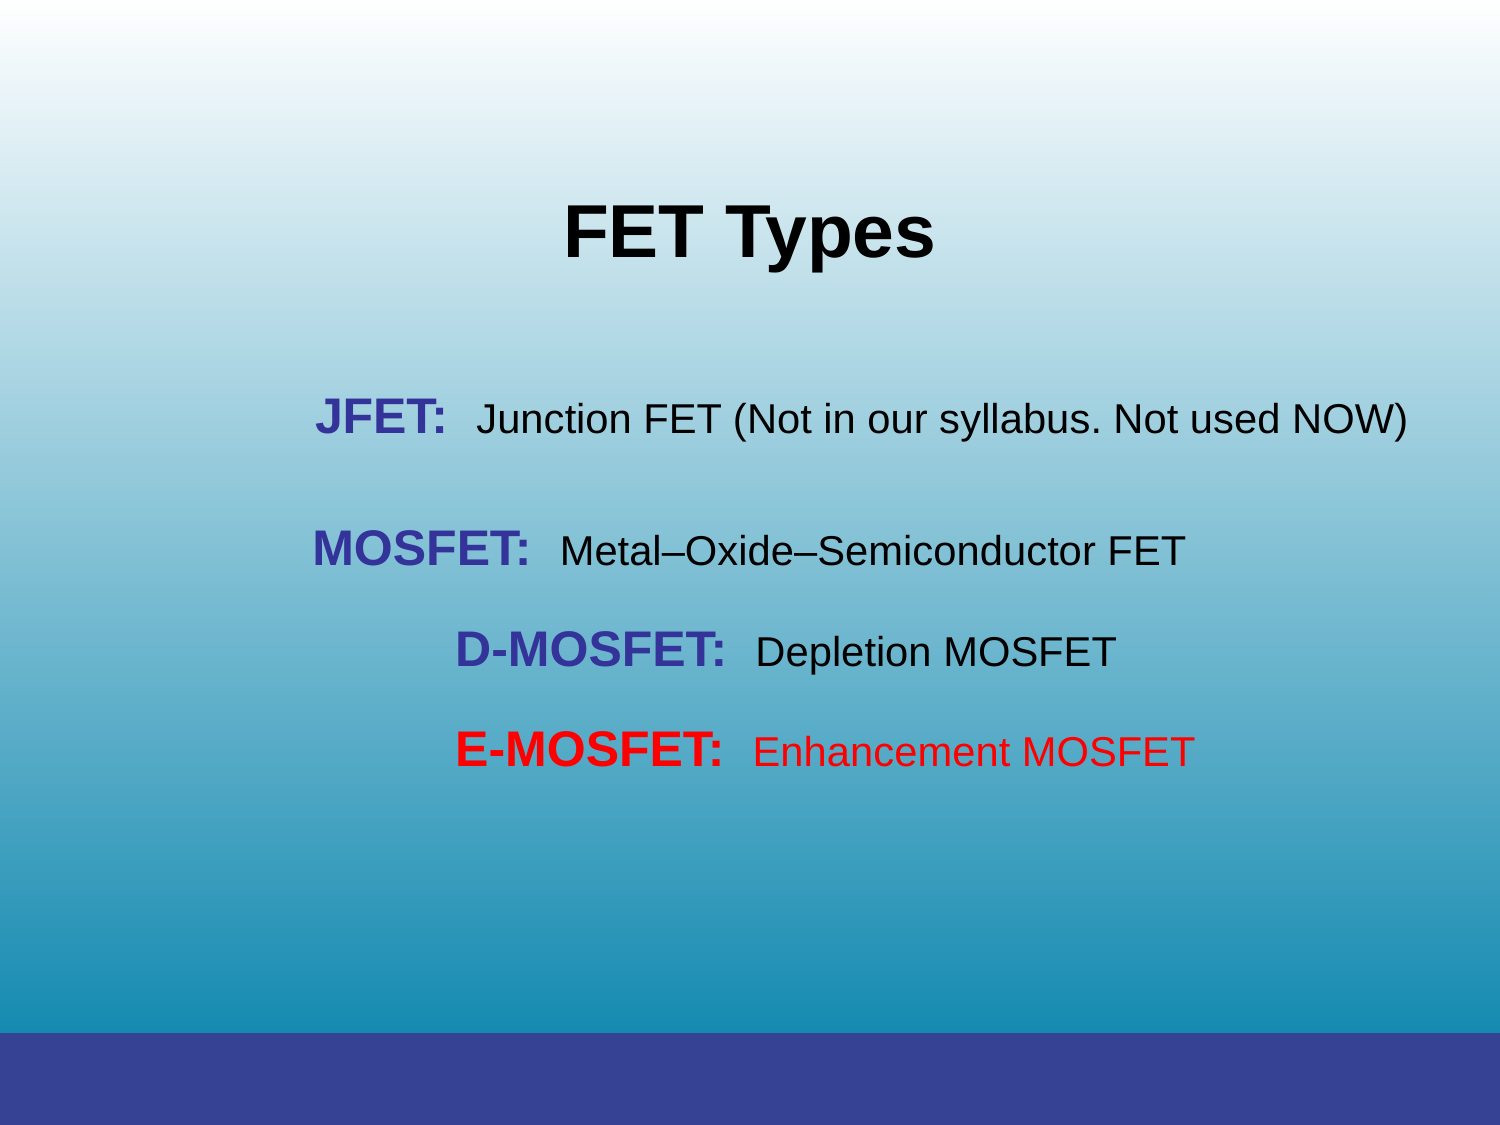

FET Types
JFET:  Junction FET (Not in our syllabus. Not used NOW)
MOSFET:  Metal–Oxide–Semiconductor FET
D-MOSFET:  Depletion MOSFET
E-MOSFET:  Enhancement MOSFET